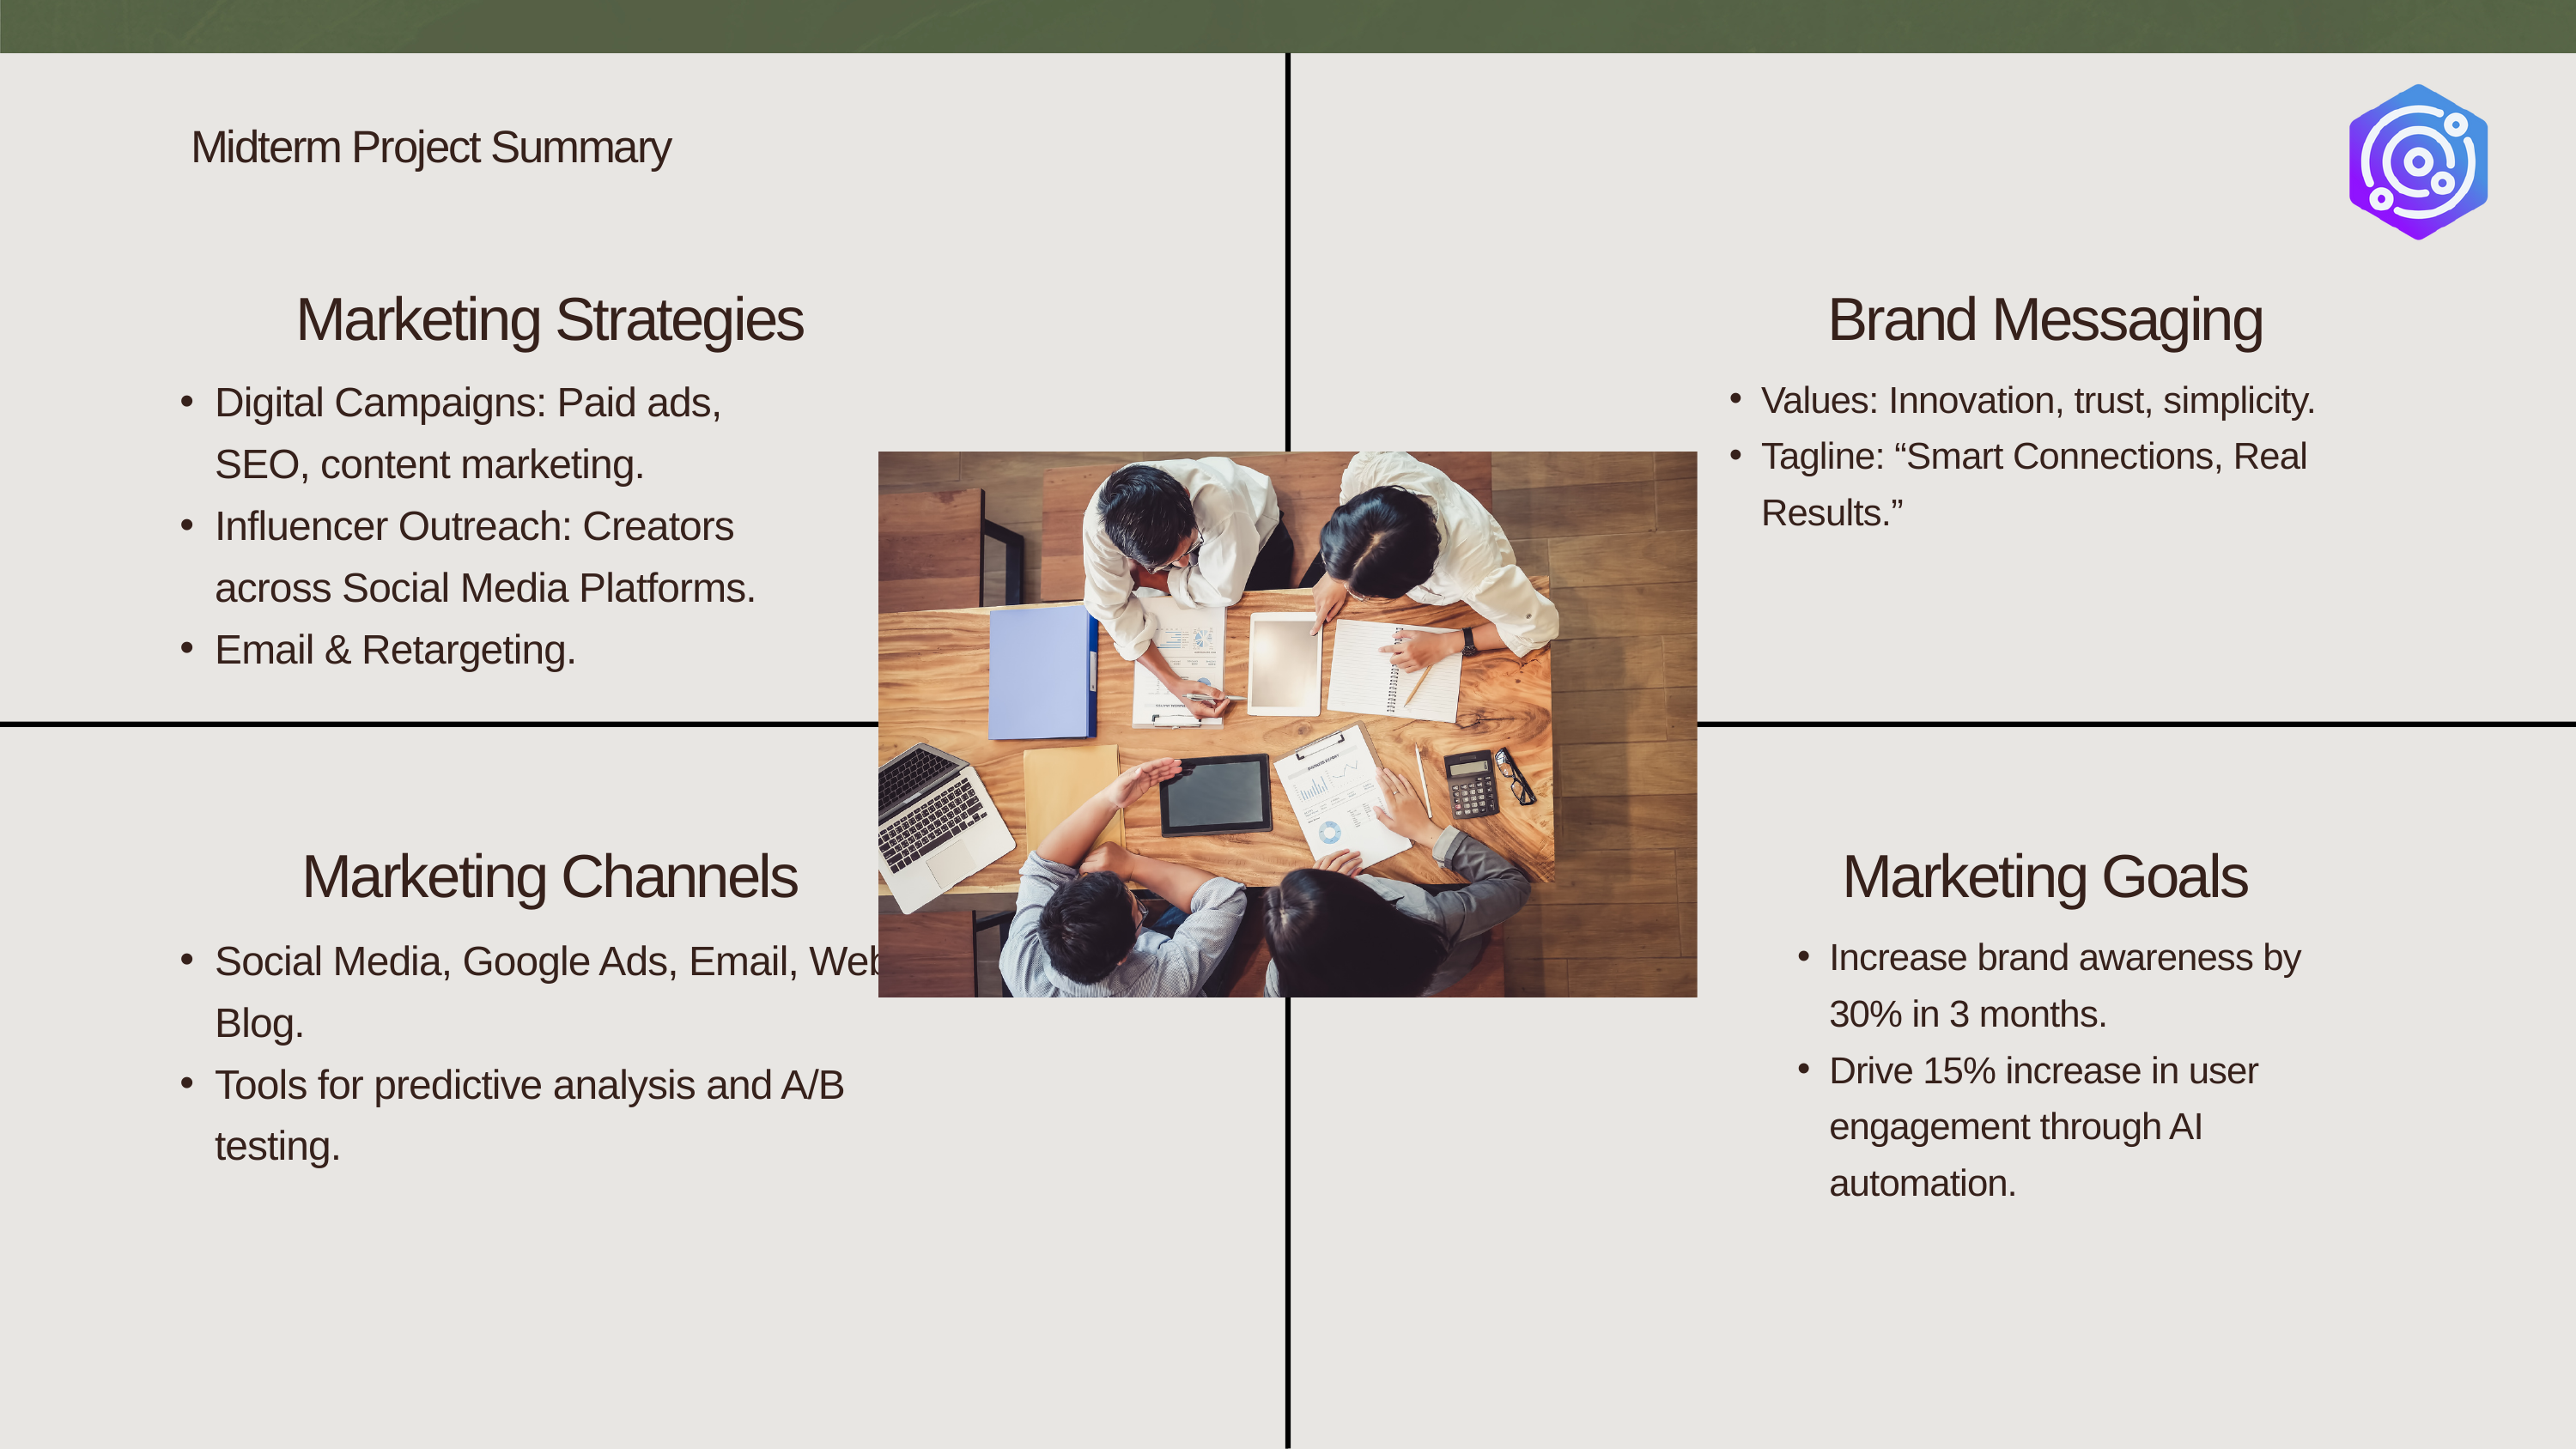

Midterm Project Summary
Marketing Strategies
Digital Campaigns: Paid ads, SEO, content marketing.
Influencer Outreach: Creators across Social Media Platforms.
Email & Retargeting.
Brand Messaging
Values: Innovation, trust, simplicity.
Tagline: “Smart Connections, Real Results.”

Marketing Goals
Increase brand awareness by 30% in 3 months.
Drive 15% increase in user engagement through AI automation.
Marketing Channels
Social Media, Google Ads, Email, Website Blog.
Tools for predictive analysis and A/B testing.